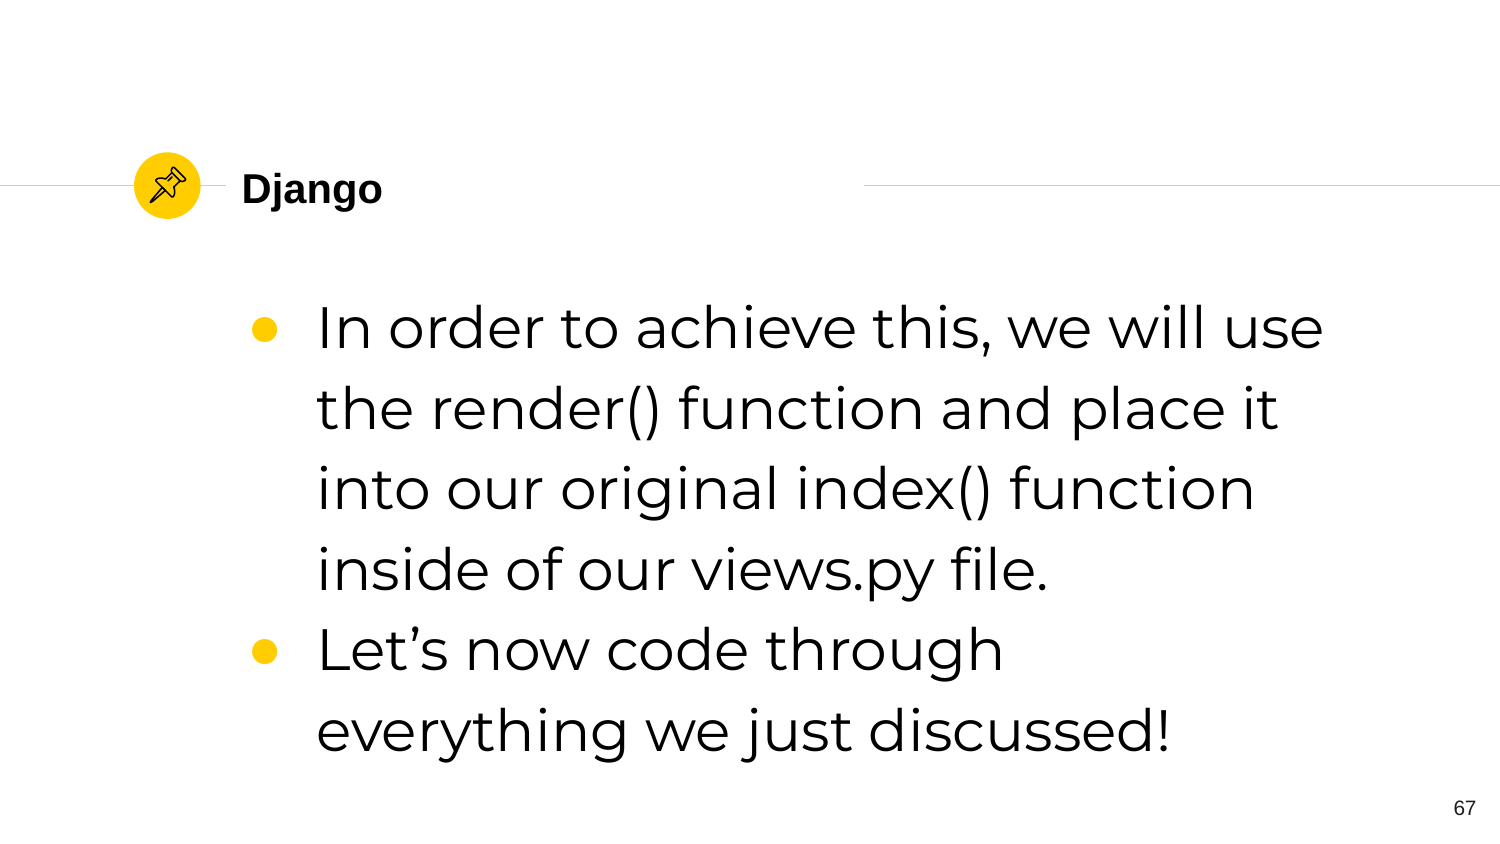

# Django

In order to achieve this, we will use the render() function and place it into our original index() function inside of our views.py file.
Let’s now code through everything we just discussed!
67